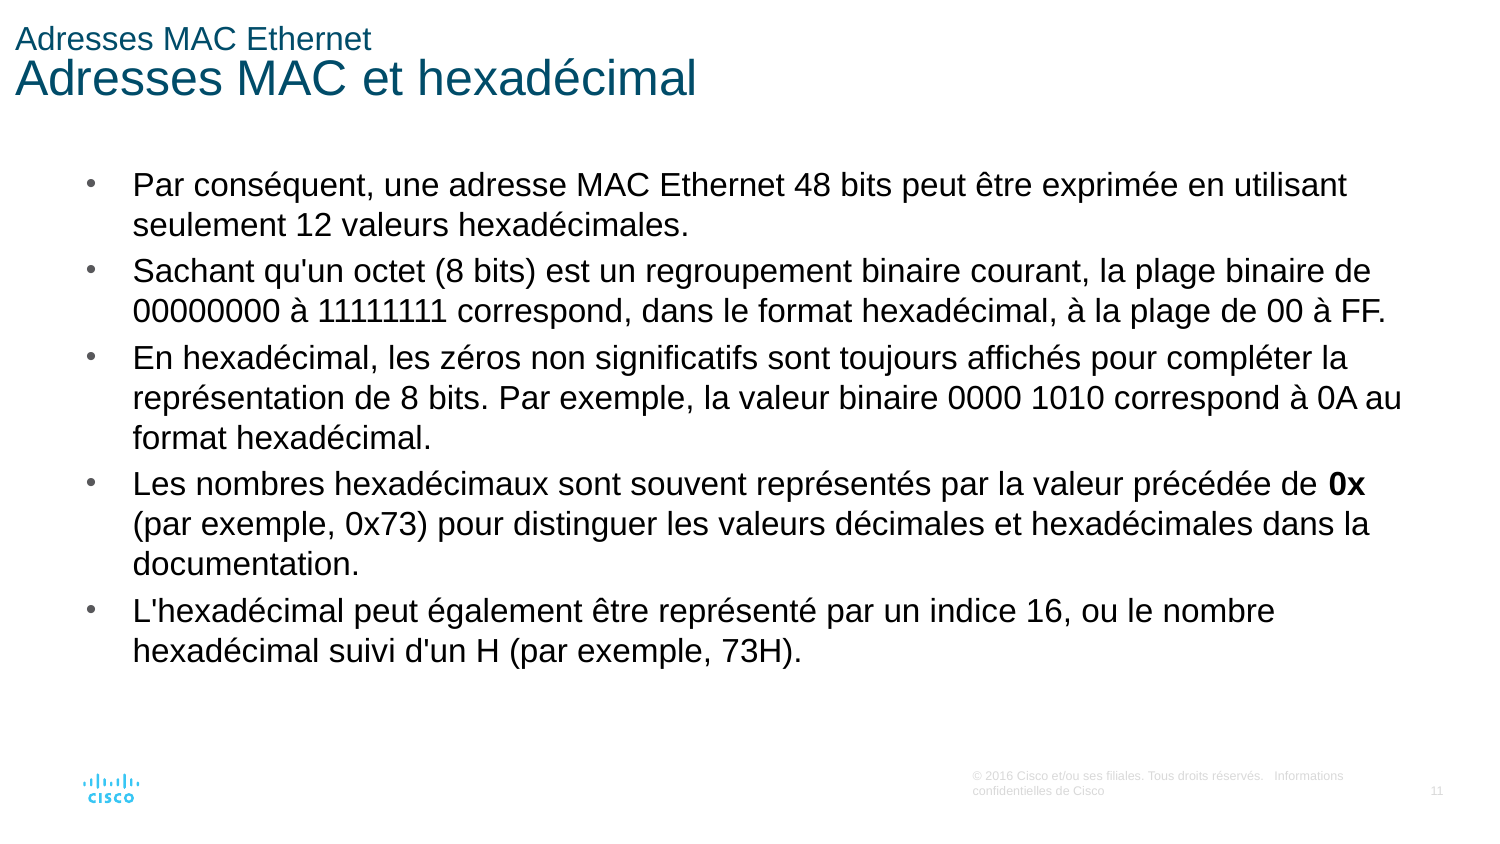

# Adresses MAC Ethernet Adresses MAC et hexadécimal
Par conséquent, une adresse MAC Ethernet 48 bits peut être exprimée en utilisant seulement 12 valeurs hexadécimales.
Sachant qu'un octet (8 bits) est un regroupement binaire courant, la plage binaire de 00000000 à 11111111 correspond, dans le format hexadécimal, à la plage de 00 à FF.
En hexadécimal, les zéros non significatifs sont toujours affichés pour compléter la représentation de 8 bits. Par exemple, la valeur binaire 0000 1010 correspond à 0A au format hexadécimal.
Les nombres hexadécimaux sont souvent représentés par la valeur précédée de 0x (par exemple, 0x73) pour distinguer les valeurs décimales et hexadécimales dans la documentation.
L'hexadécimal peut également être représenté par un indice 16, ou le nombre hexadécimal suivi d'un H (par exemple, 73H).